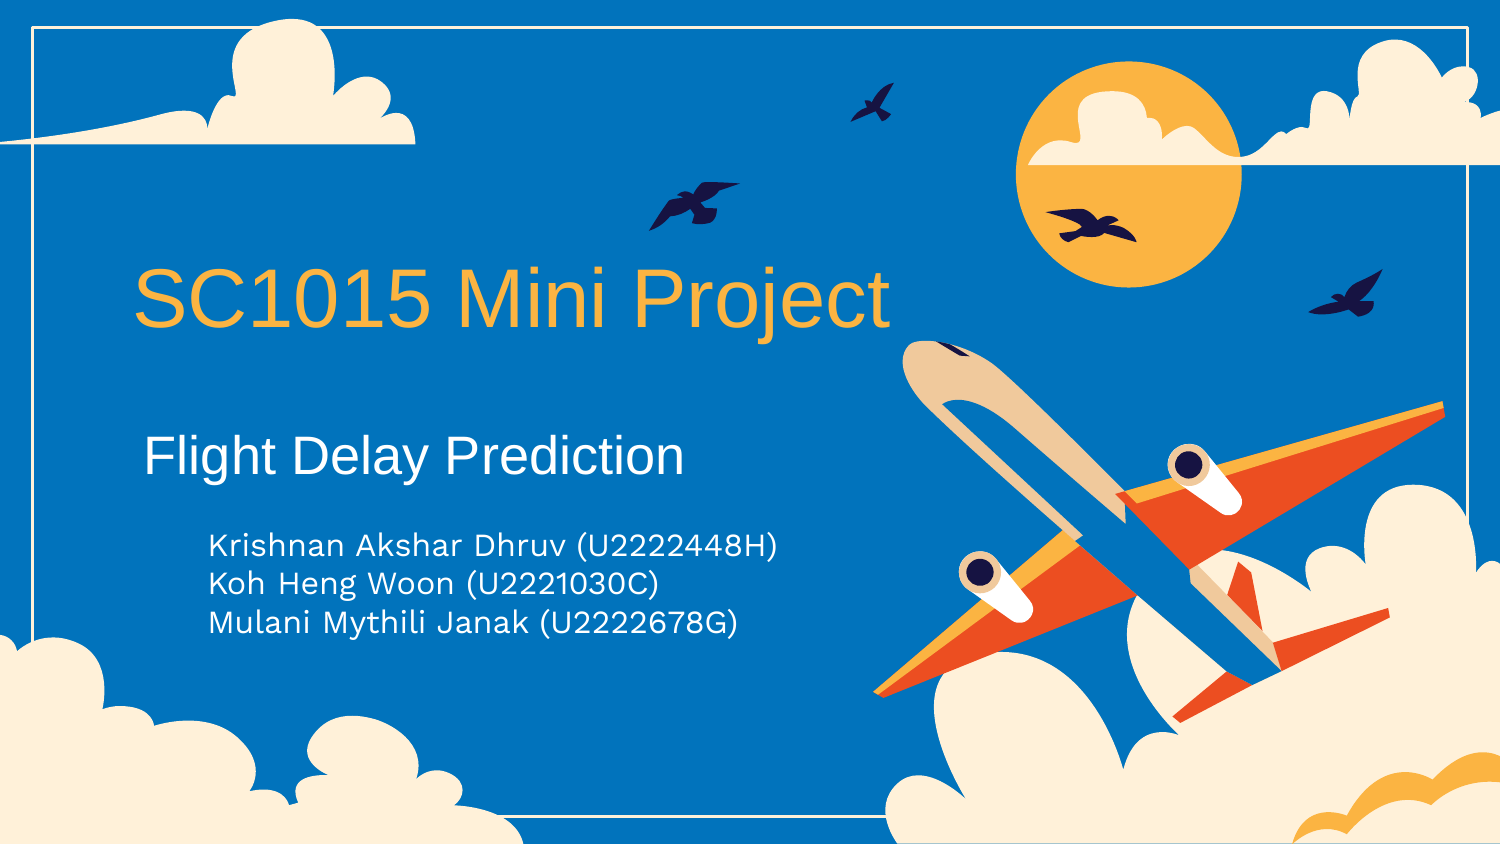

# SC1015 Mini Project

Flight Delay Prediction
Krishnan Akshar Dhruv (U2222448H)
Koh Heng Woon (U2221030C)
Mulani Mythili Janak (U2222678G)